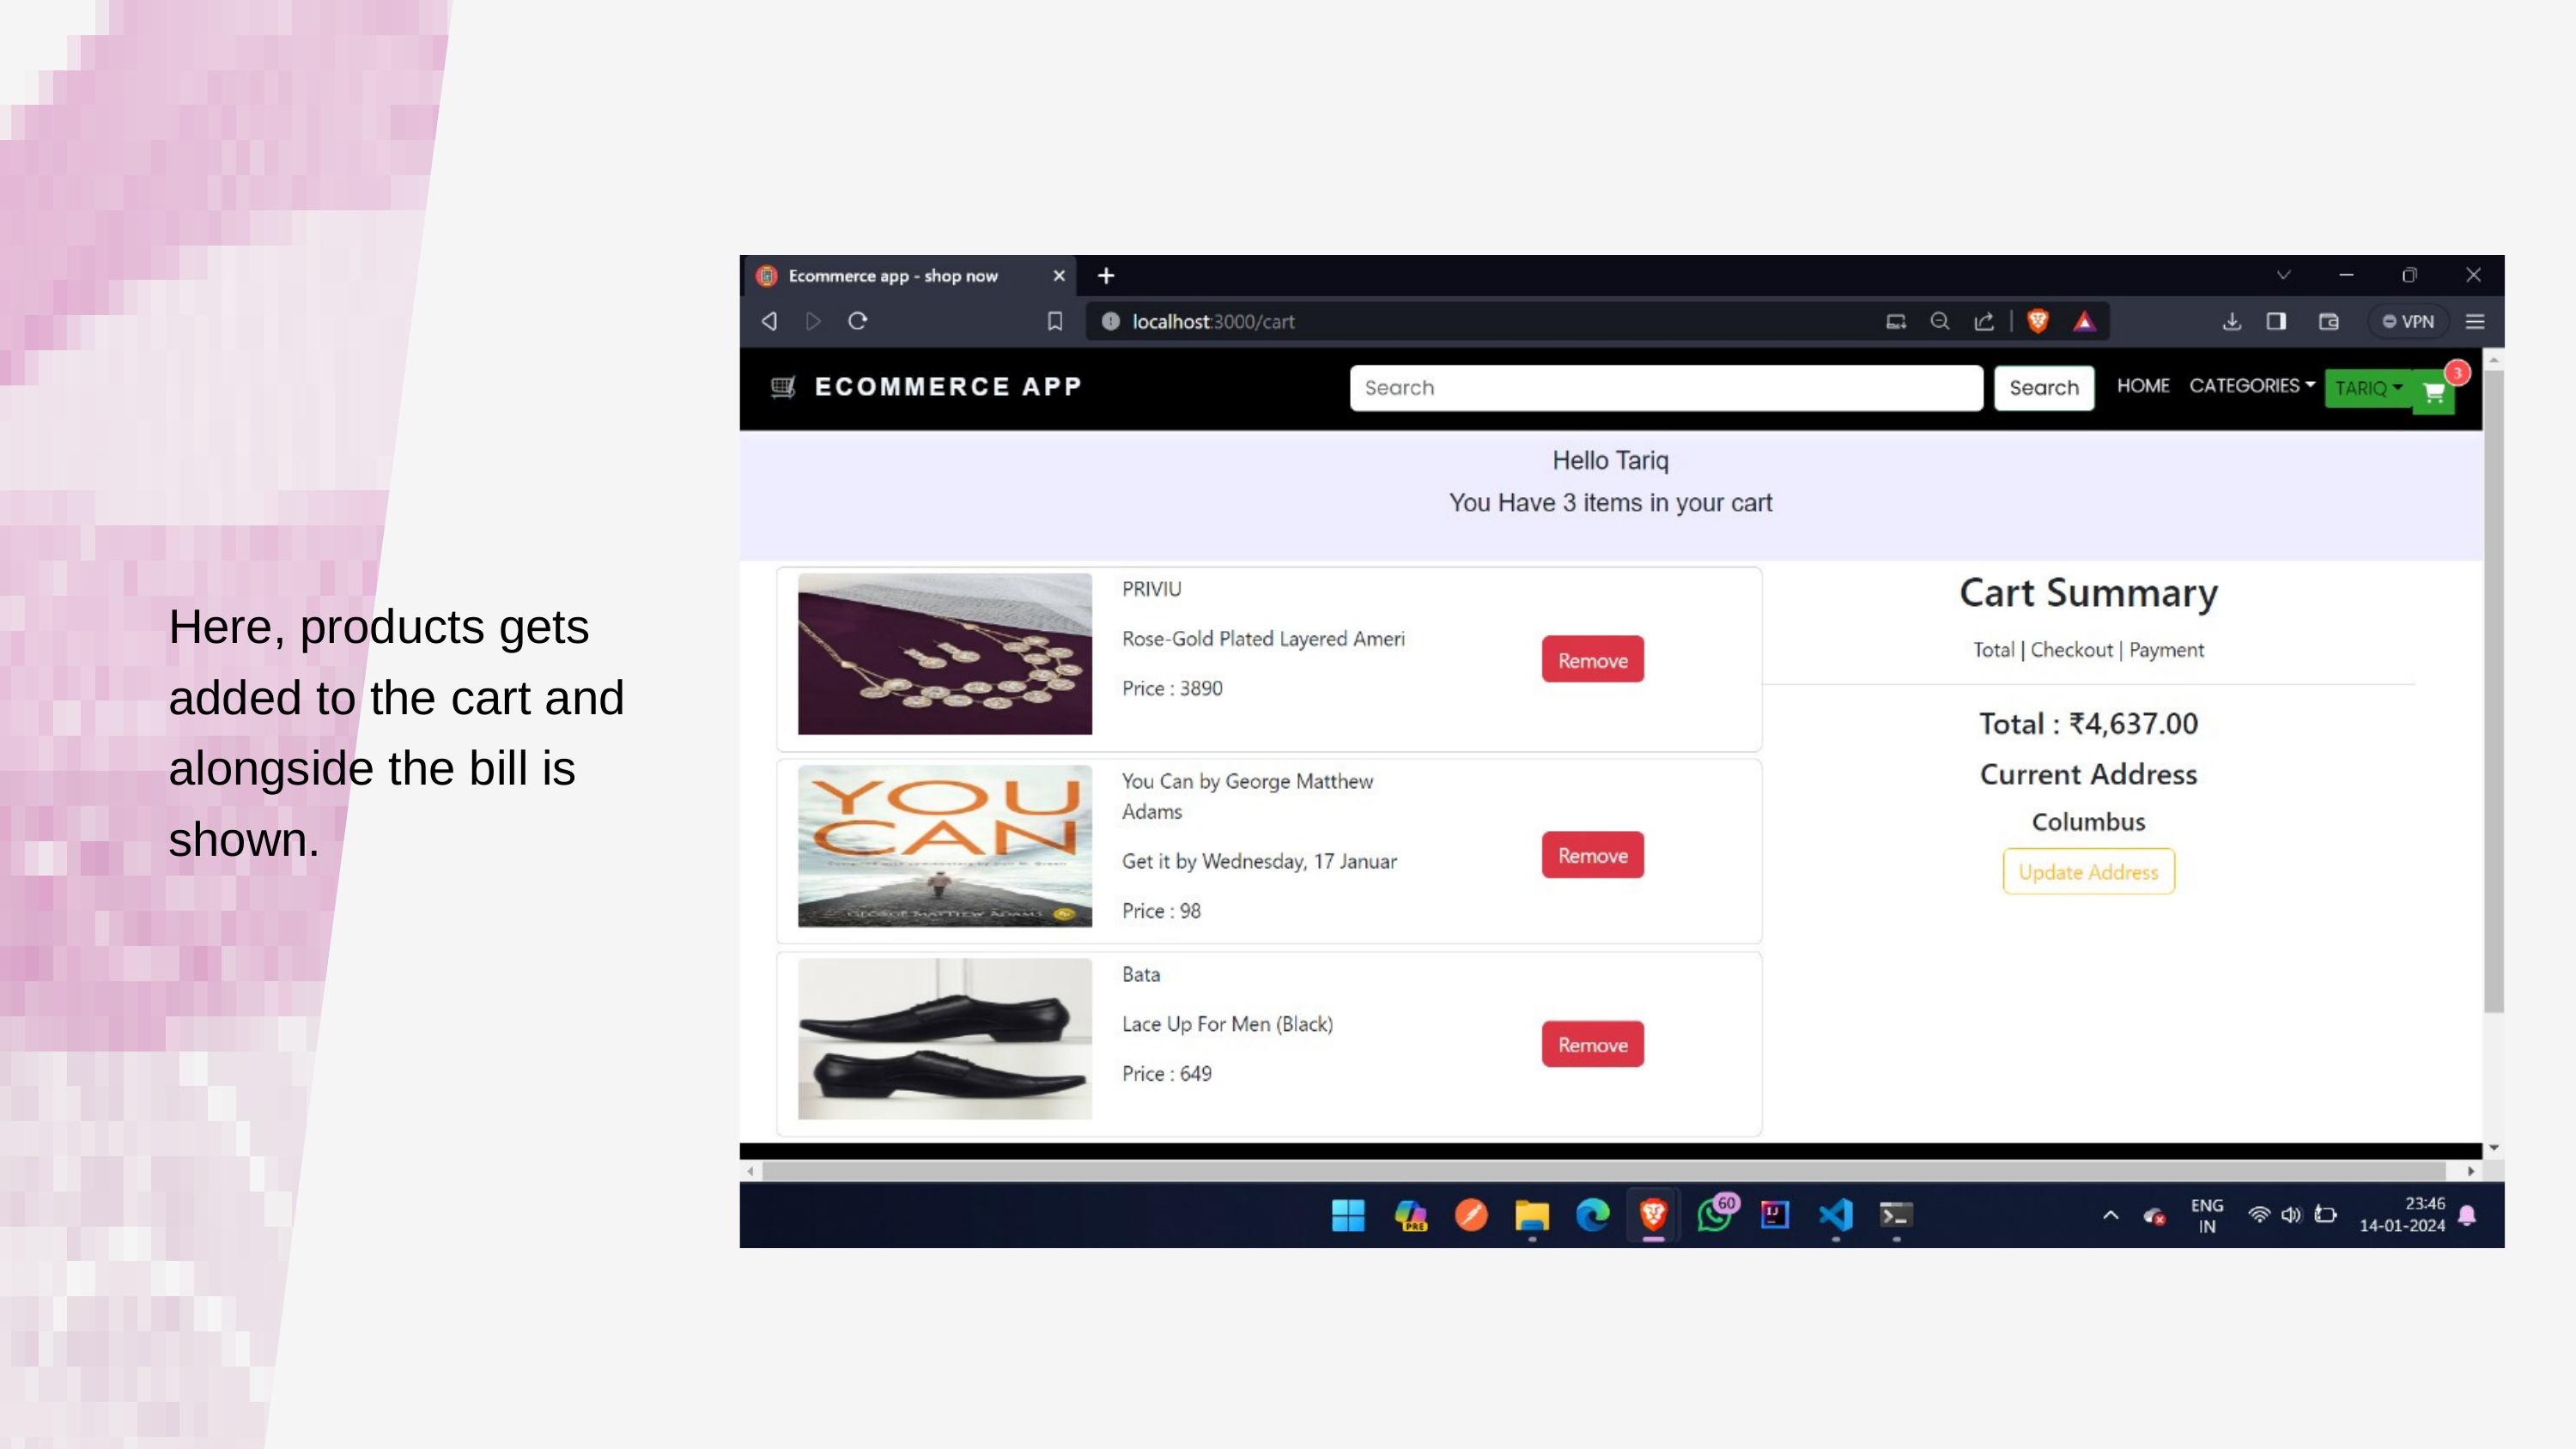

Here, products gets added to the cart and alongside the bill is shown.